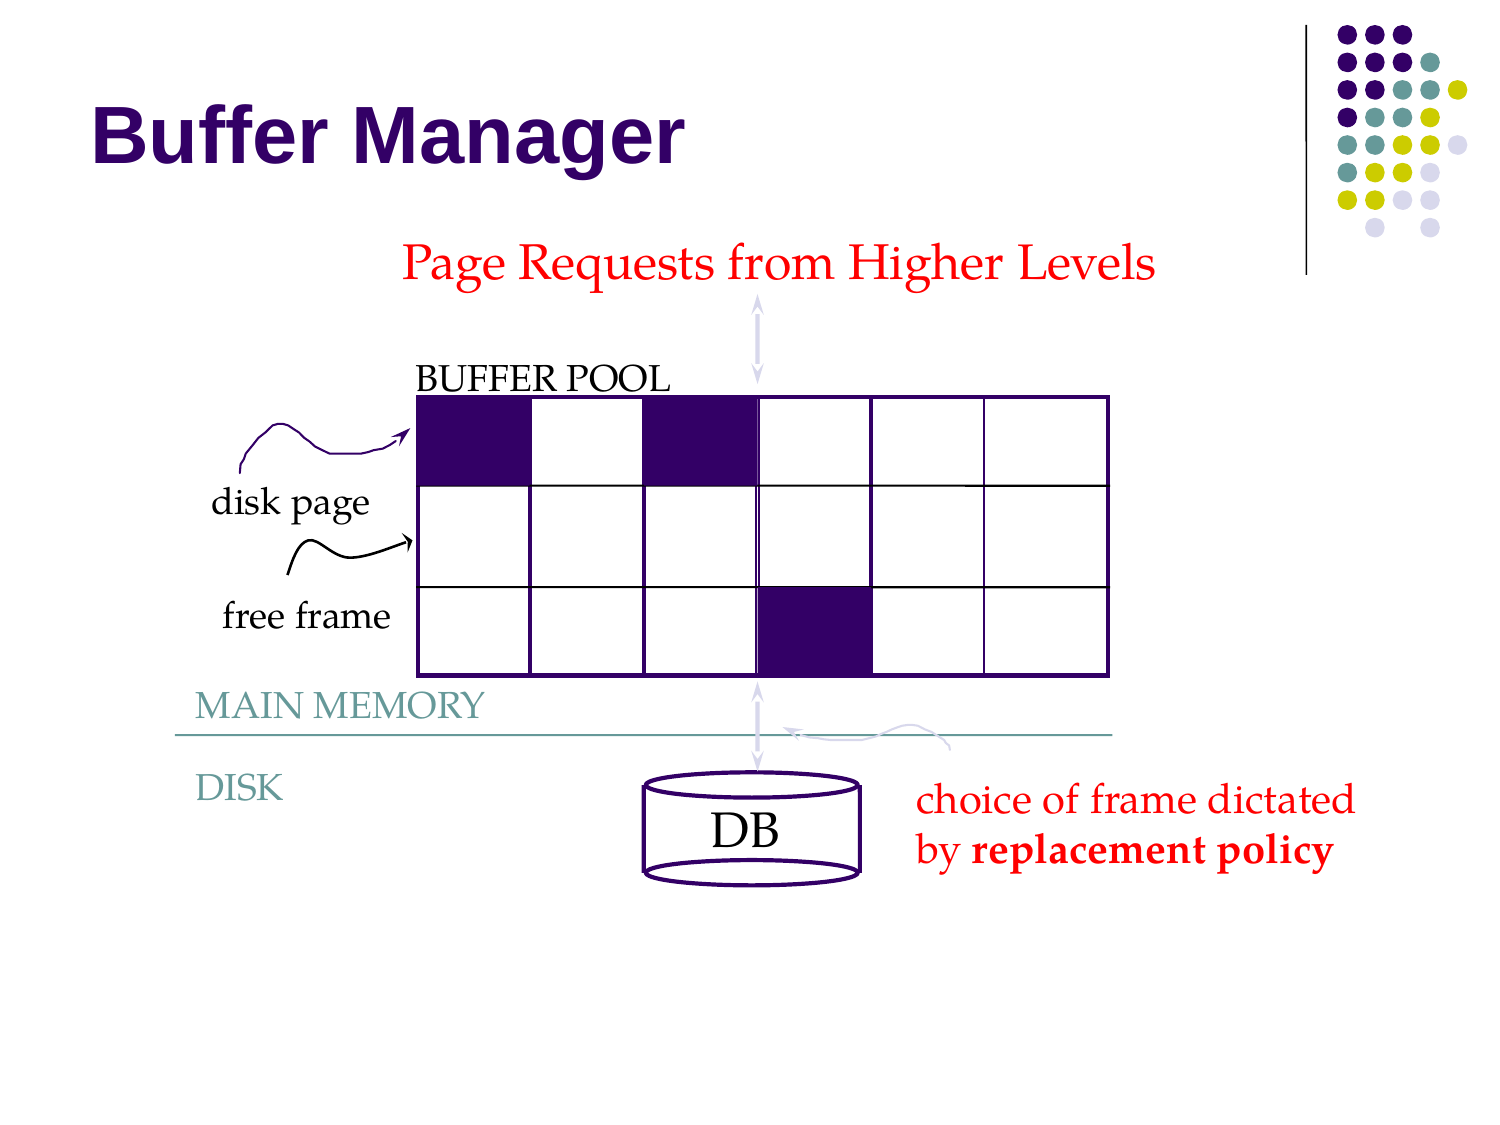

# Buffer Manager
Page Requests from Higher Levels

BUFFER POOL

disk page

free frame
MAIN MEMORY

DISK
choice of frame dictated
by replacement policy

DB